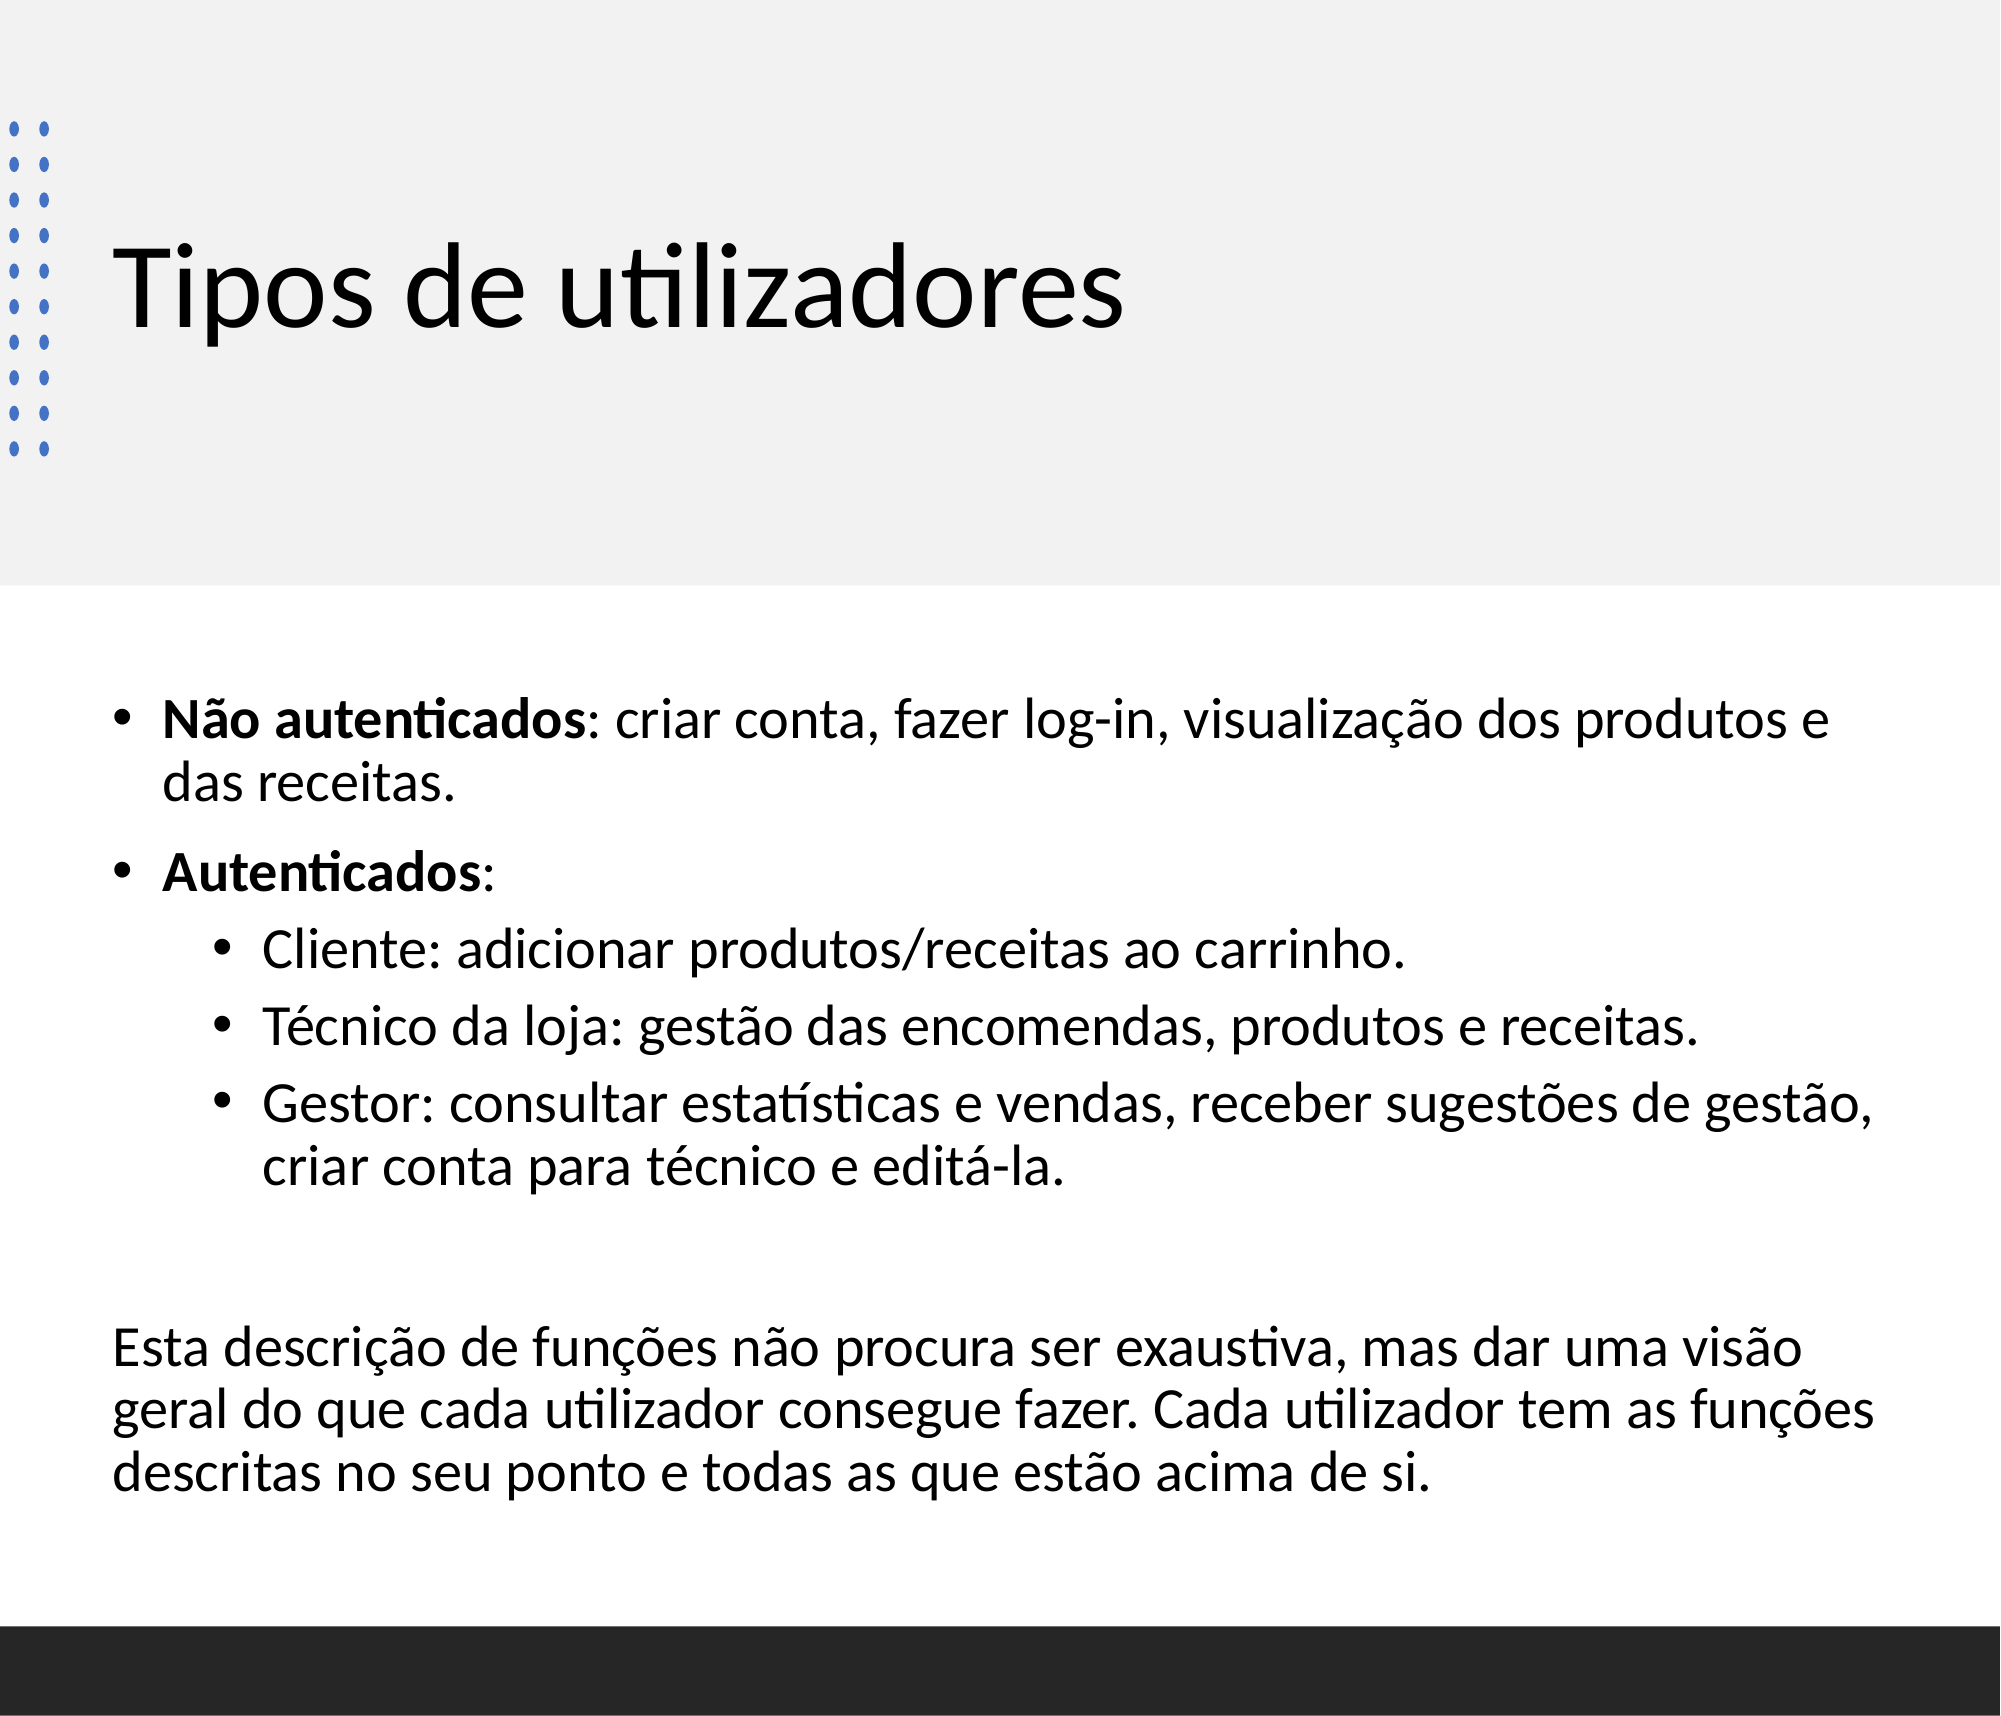

# Tipos de utilizadores

Não autenticados: criar conta, fazer log-in, visualização dos produtos e das receitas.
Autenticados:
Cliente: adicionar produtos/receitas ao carrinho.
Técnico da loja: gestão das encomendas, produtos e receitas.
Gestor: consultar estatísticas e vendas, receber sugestões de gestão, criar conta para técnico e editá-la.

Esta descrição de funções não procura ser exaustiva, mas dar uma visão geral do que cada utilizador consegue fazer. Cada utilizador tem as funções descritas no seu ponto e todas as que estão acima de si.